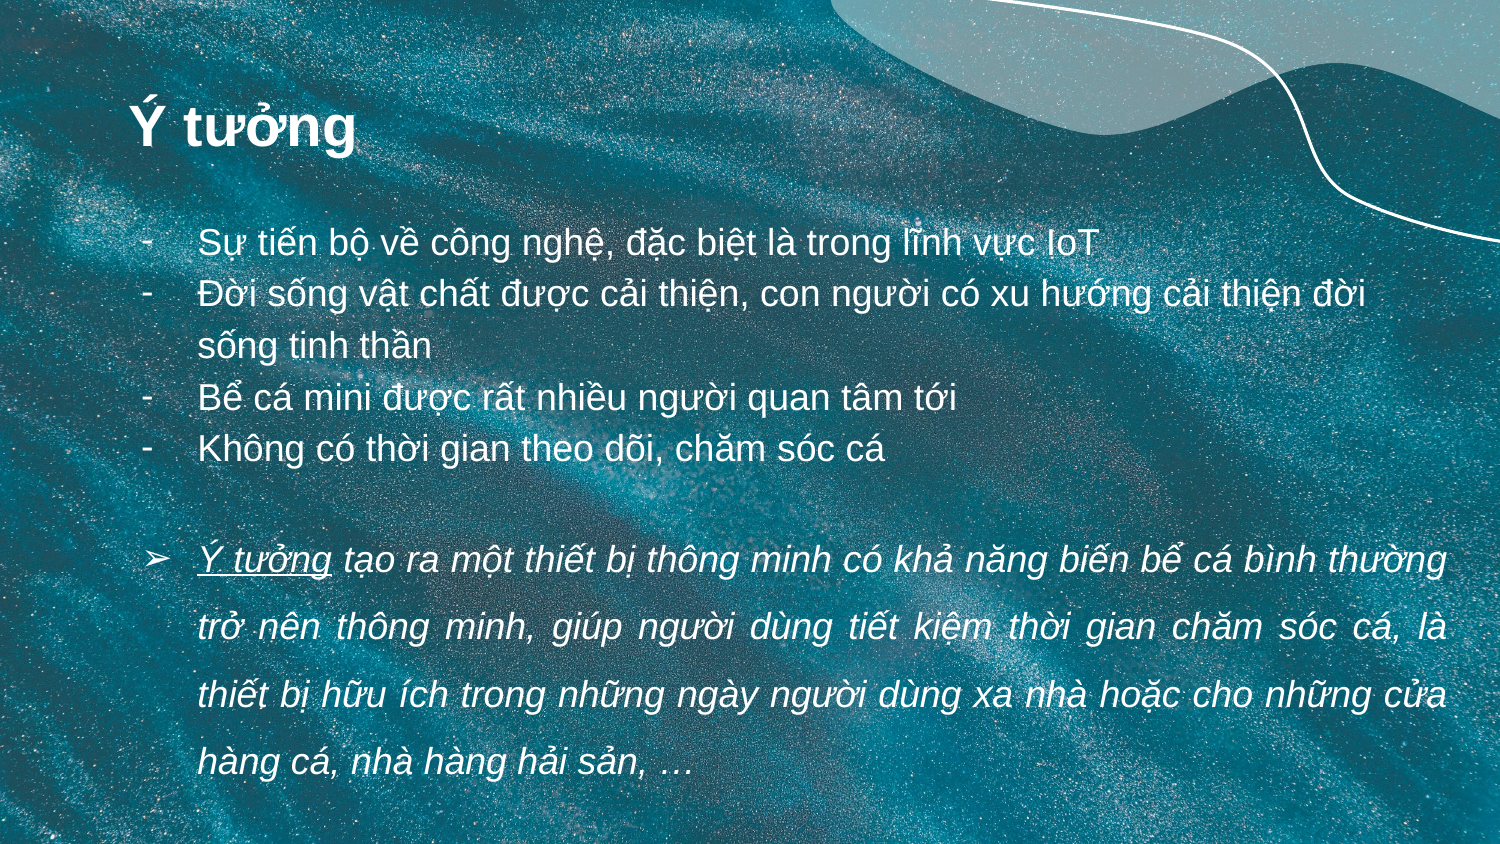

# Ý tưởng
Sự tiến bộ về công nghệ, đặc biệt là trong lĩnh vực IoT
Đời sống vật chất được cải thiện, con người có xu hướng cải thiện đời sống tinh thần
Bể cá mini được rất nhiều người quan tâm tới
Không có thời gian theo dõi, chăm sóc cá
Ý tưởng tạo ra một thiết bị thông minh có khả năng biến bể cá bình thường trở nên thông minh, giúp người dùng tiết kiệm thời gian chăm sóc cá, là thiết bị hữu ích trong những ngày người dùng xa nhà hoặc cho những cửa hàng cá, nhà hàng hải sản, …